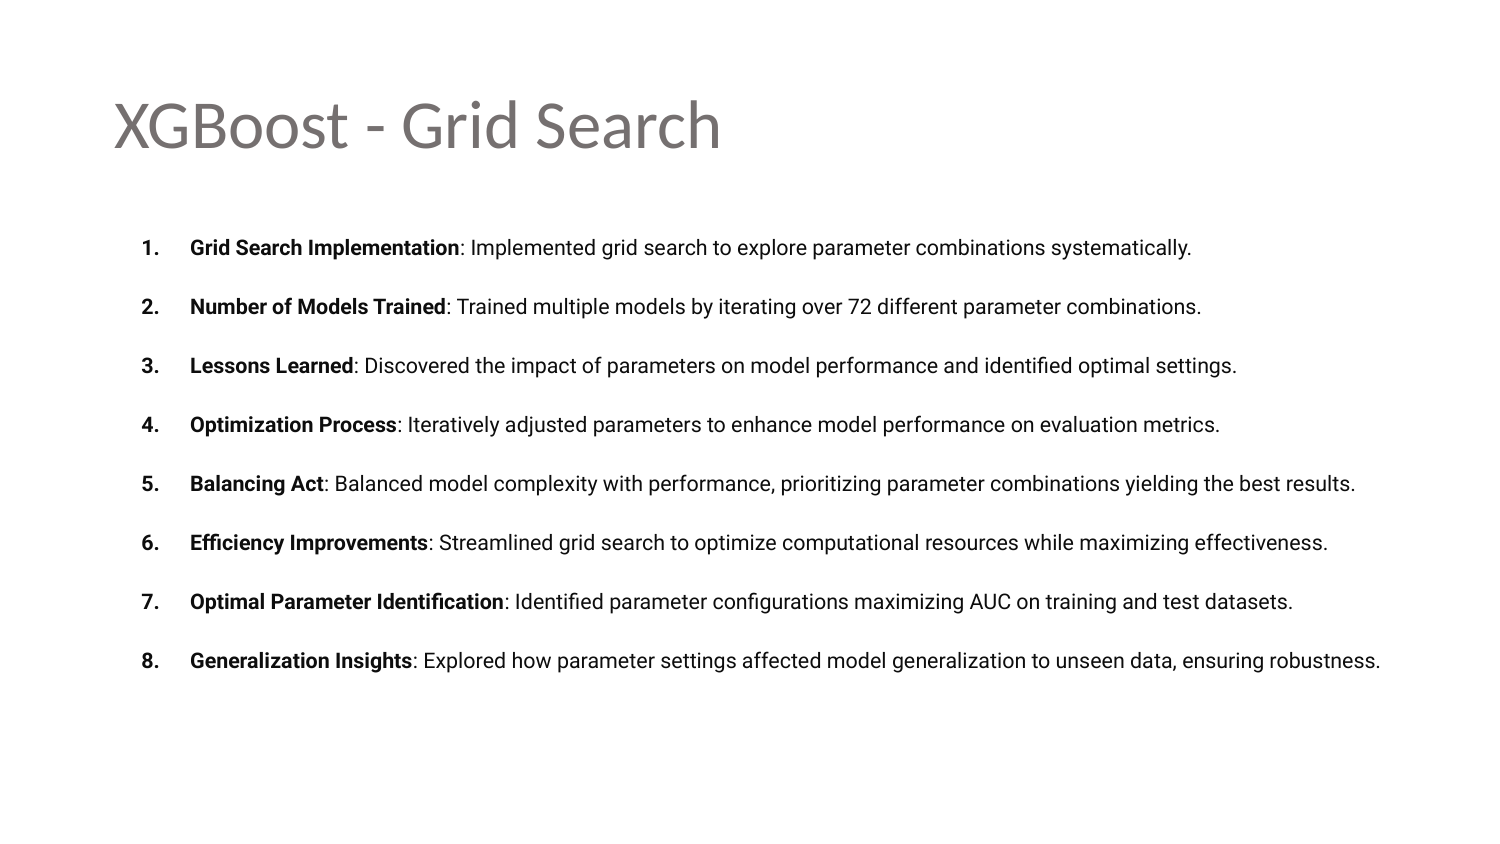

# XGBoost - Grid Search
Grid Search Implementation: Implemented grid search to explore parameter combinations systematically.

Number of Models Trained: Trained multiple models by iterating over 72 different parameter combinations.

Lessons Learned: Discovered the impact of parameters on model performance and identified optimal settings.

Optimization Process: Iteratively adjusted parameters to enhance model performance on evaluation metrics.

Balancing Act: Balanced model complexity with performance, prioritizing parameter combinations yielding the best results.

Efficiency Improvements: Streamlined grid search to optimize computational resources while maximizing effectiveness.

Optimal Parameter Identification: Identified parameter configurations maximizing AUC on training and test datasets.

Generalization Insights: Explored how parameter settings affected model generalization to unseen data, ensuring robustness.